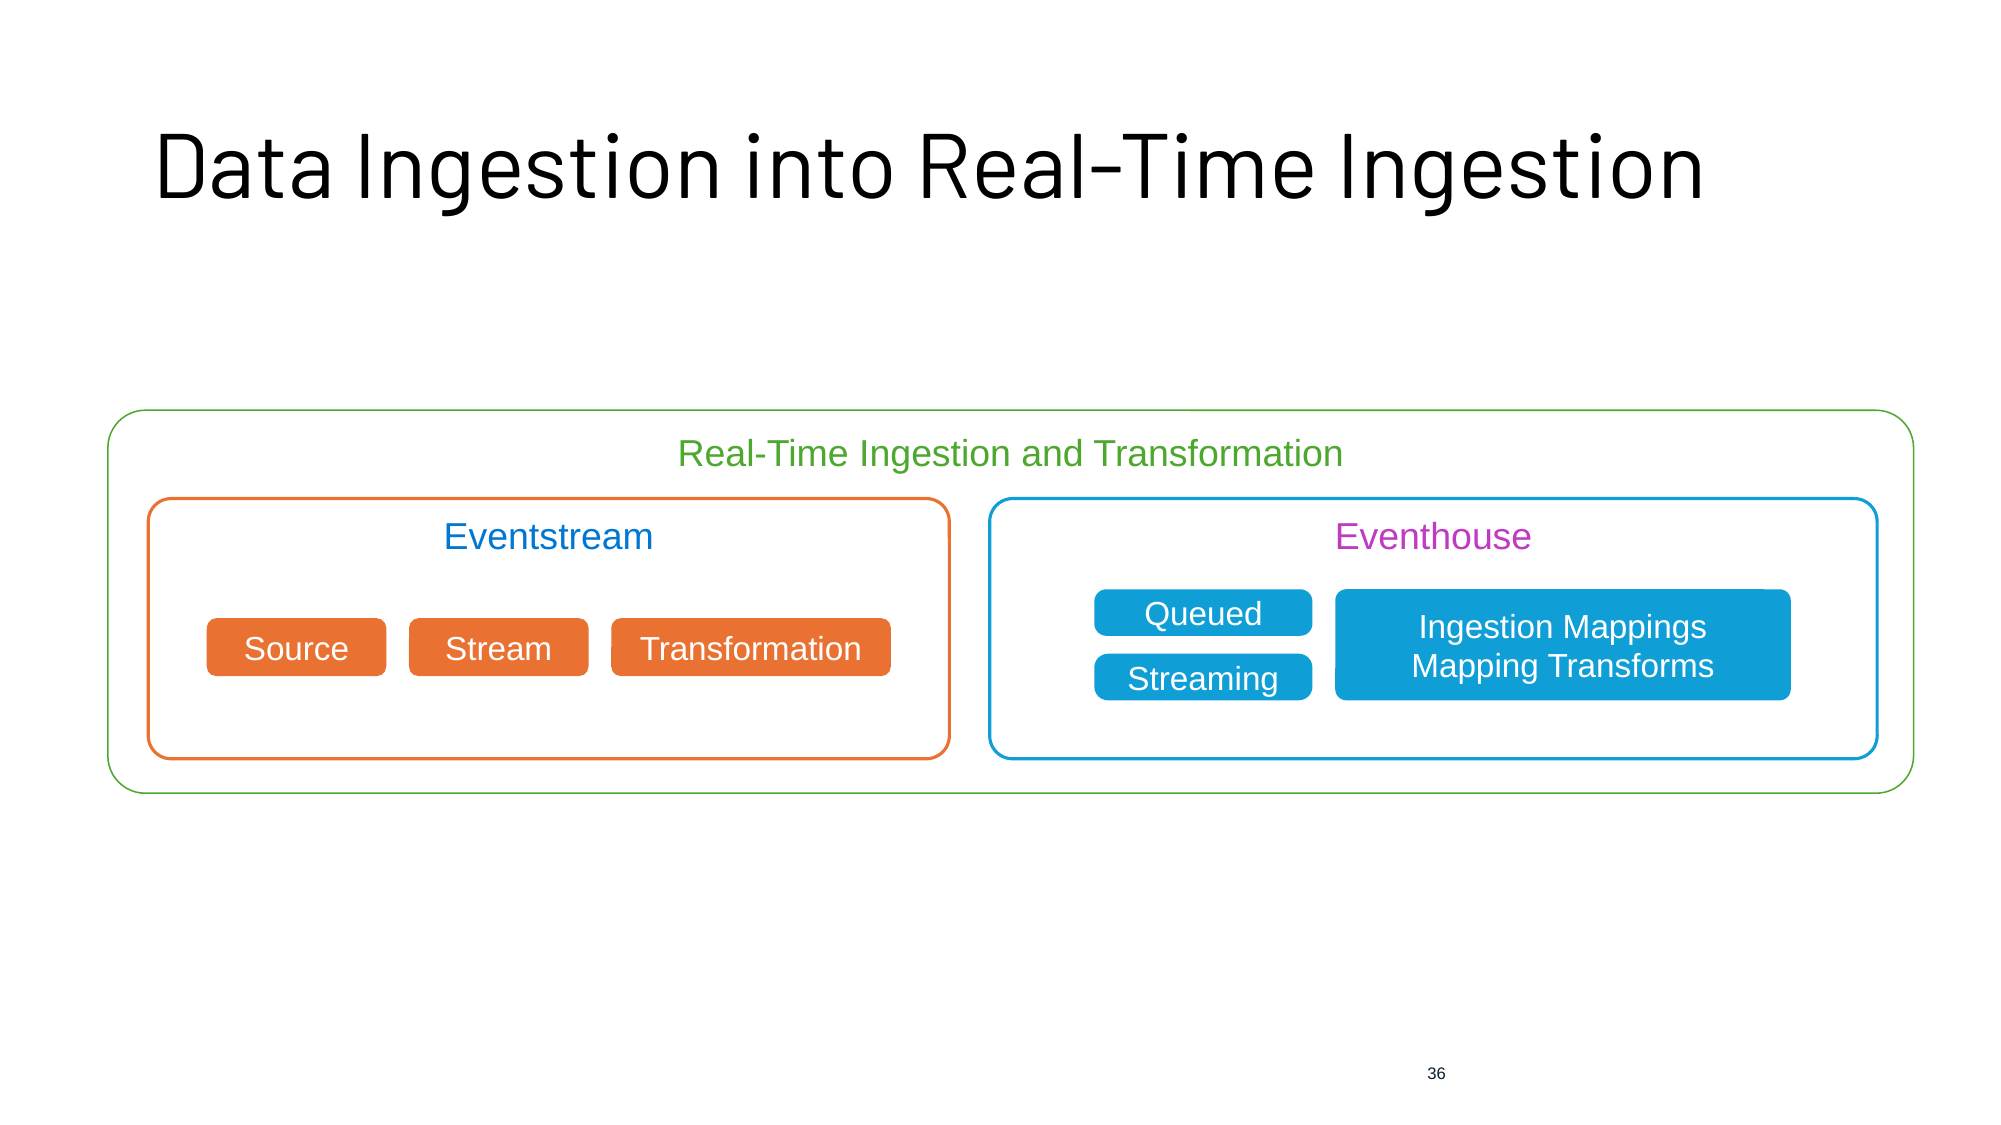

# Data Ingestion into Real-Time Ingestion
Real-Time Ingestion and Transformation
Eventstream
Eventhouse
Queued
Ingestion Mappings
Mapping Transforms
Source
Stream
Transformation
Streaming
36